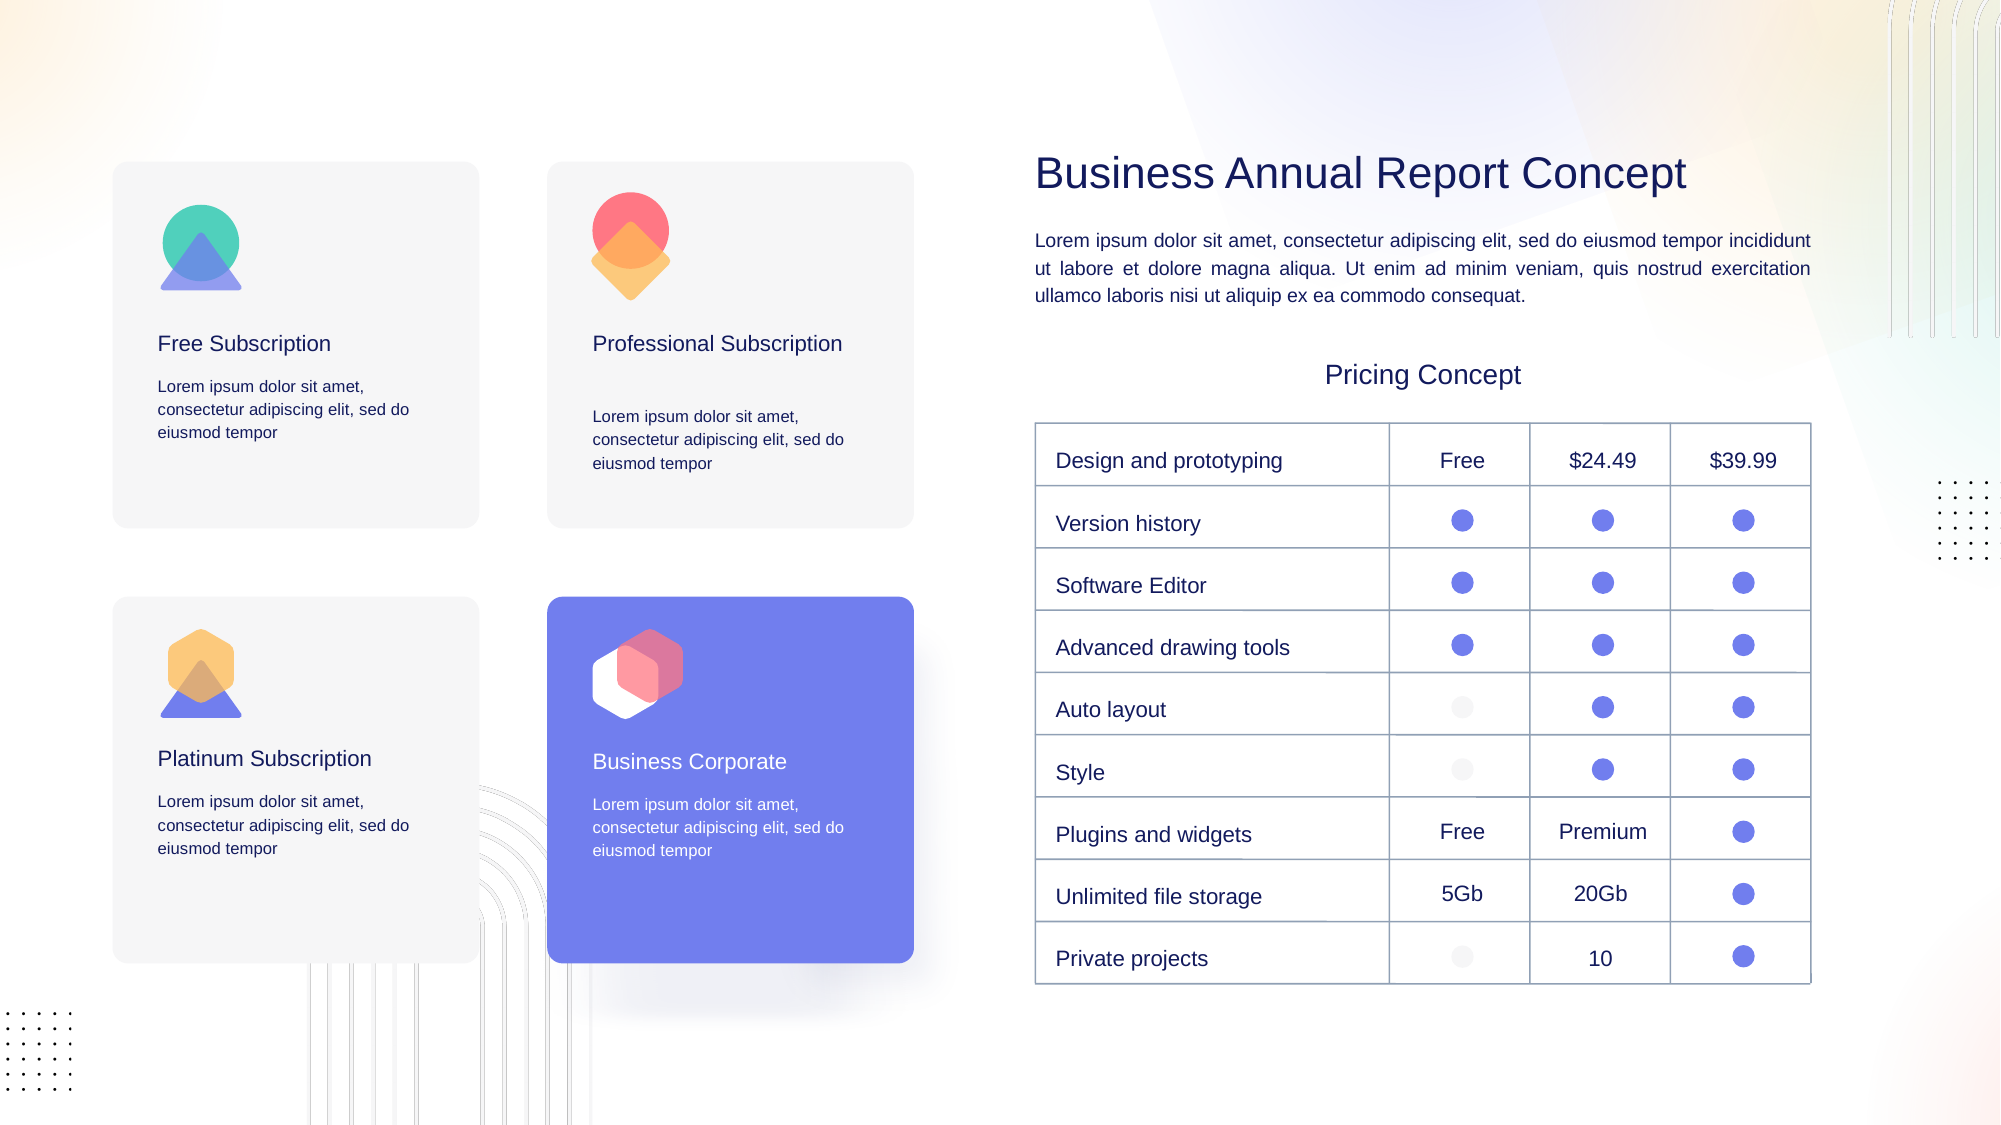

Business Annual Report Concept

Lorem ipsum dolor sit amet, consectetur adipiscing elit, sed do eiusmod tempor incididunt ut labore et dolore magna aliqua. Ut enim ad minim veniam, quis nostrud exercitation ullamco laboris nisi ut aliquip ex ea commodo consequat.
Free Subscription
Professional Subscription
Pricing Concept
Lorem ipsum dolor sit amet, consectetur adipiscing elit, sed do eiusmod tempor
Lorem ipsum dolor sit amet, consectetur adipiscing elit, sed do eiusmod tempor

Design and prototyping
Free
$24.49
$39.99

Version history

Software Editor

Advanced drawing tools

Auto layout

Platinum Subscription
Business Corporate
Style

Lorem ipsum dolor sit amet, consectetur adipiscing elit, sed do eiusmod tempor
Lorem ipsum dolor sit amet, consectetur adipiscing elit, sed do eiusmod tempor

Free
Premium
Plugins and widgets

5Gb
20Gb
Unlimited file storage

Private projects
10